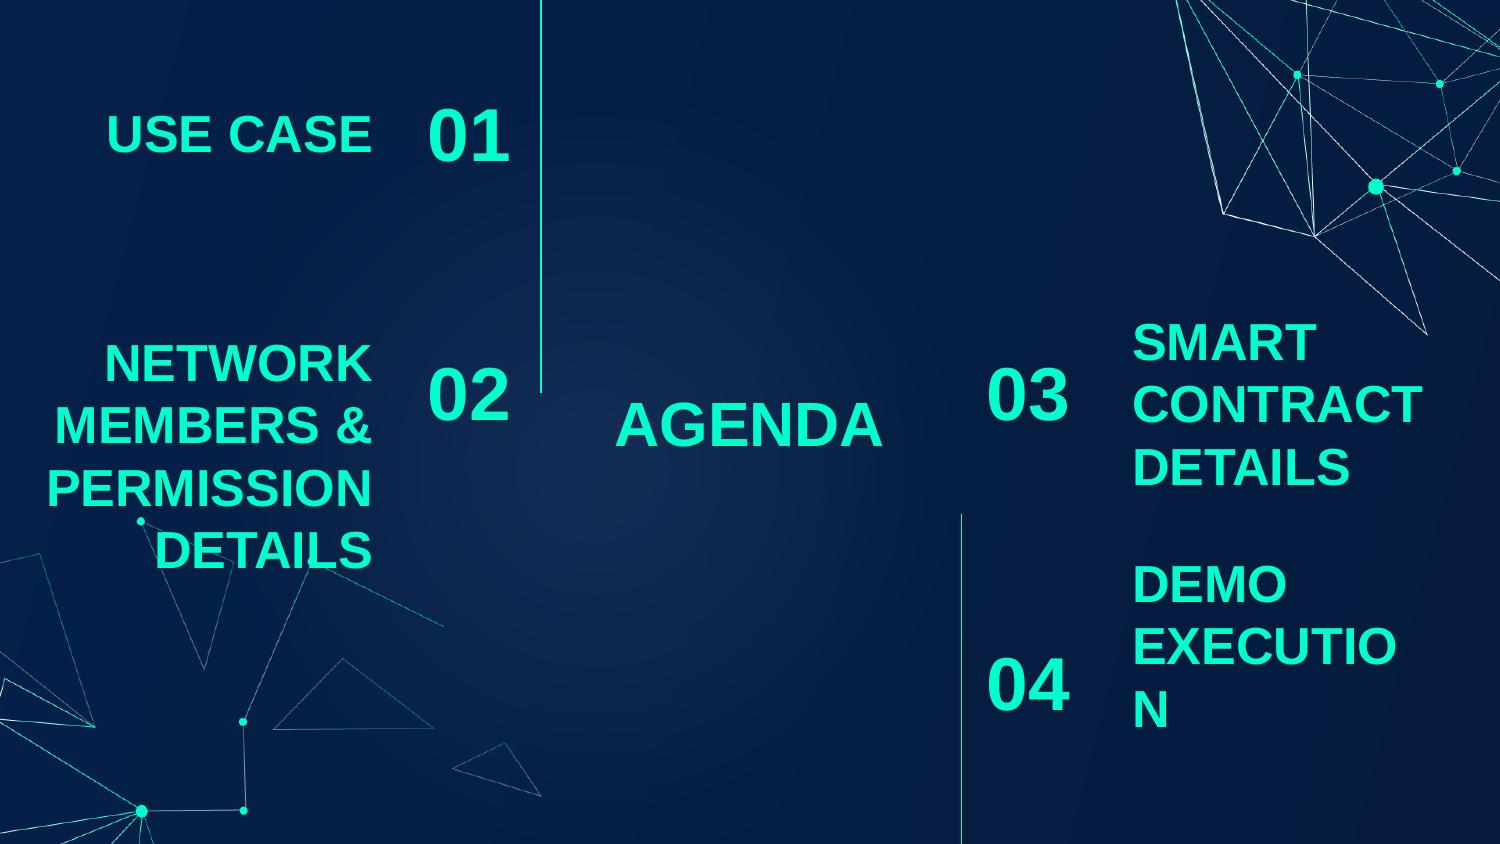

01
USE CASE
03
02
# AGENDA
SMART CONTRACT DETAILS
NETWORK MEMBERS & PERMISSION DETAILS
04
DEMO
EXECUTION